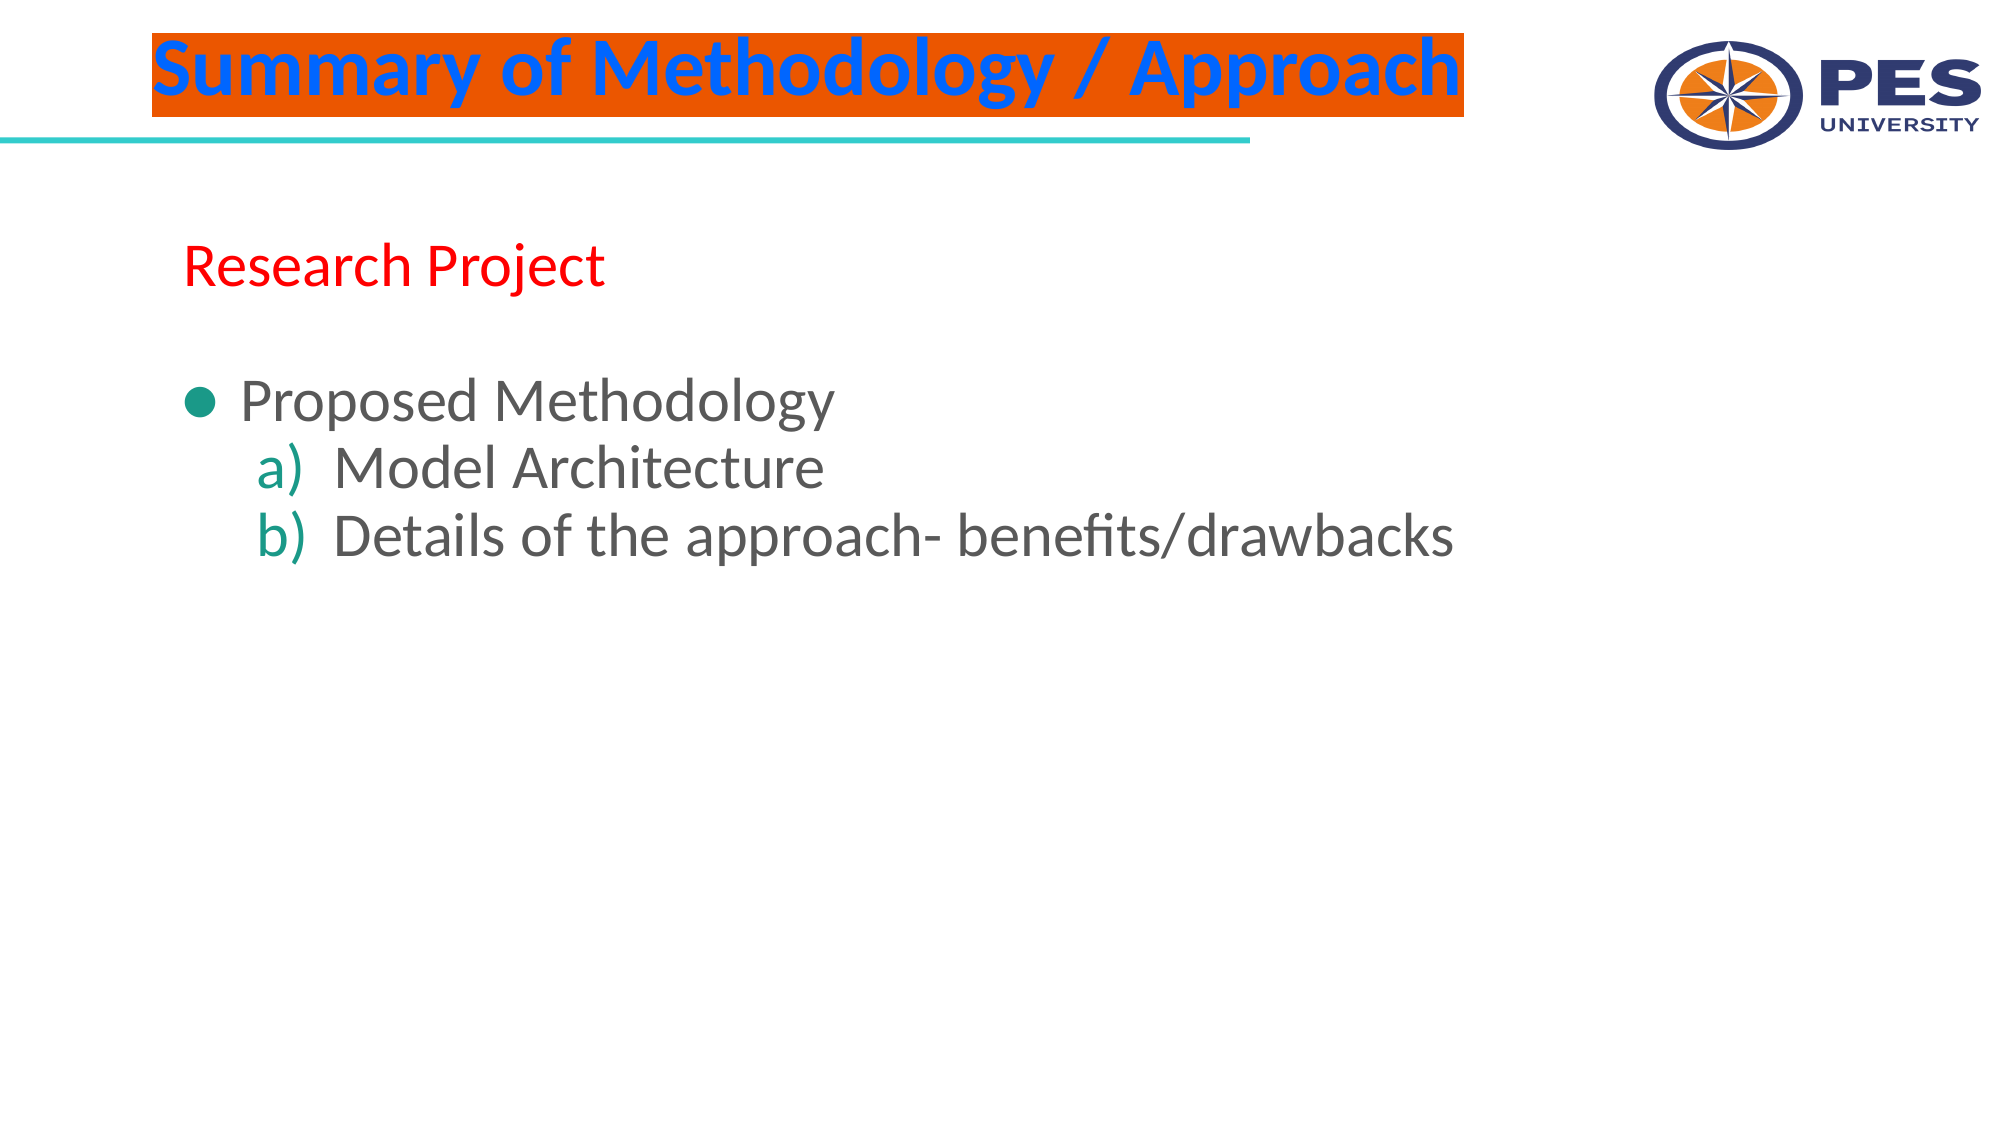

# Summary of Methodology / Approach

Research Project

Proposed Methodology
Model Architecture
Details of the approach- benefits/drawbacks